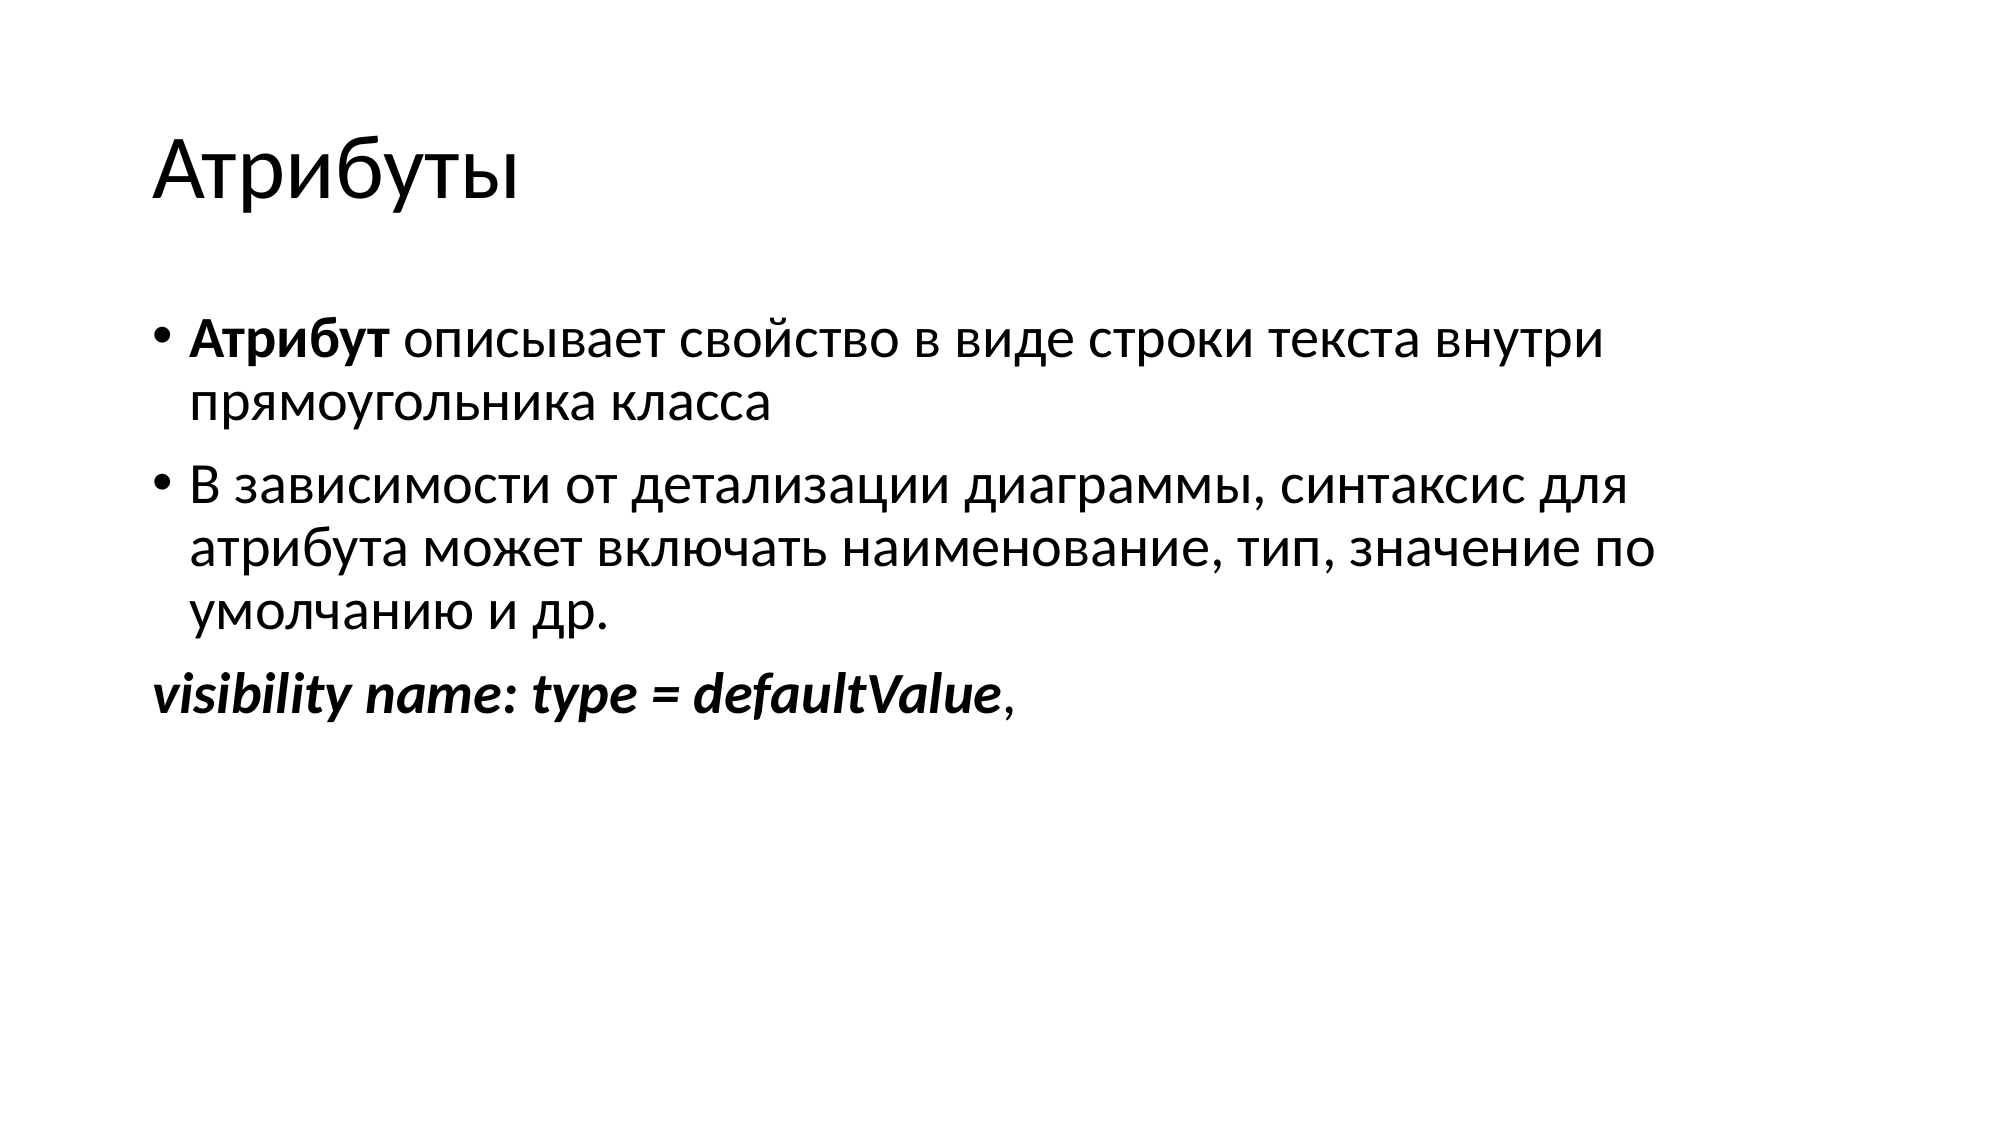

# Атрибуты
Атрибут описывает свойство в виде строки текста внутри прямоугольника класса
В зависимости от детализации диаграммы, синтаксис для атрибута может включать наименование, тип, значение по умолчанию и др.
visibility name: type = defaultValue,